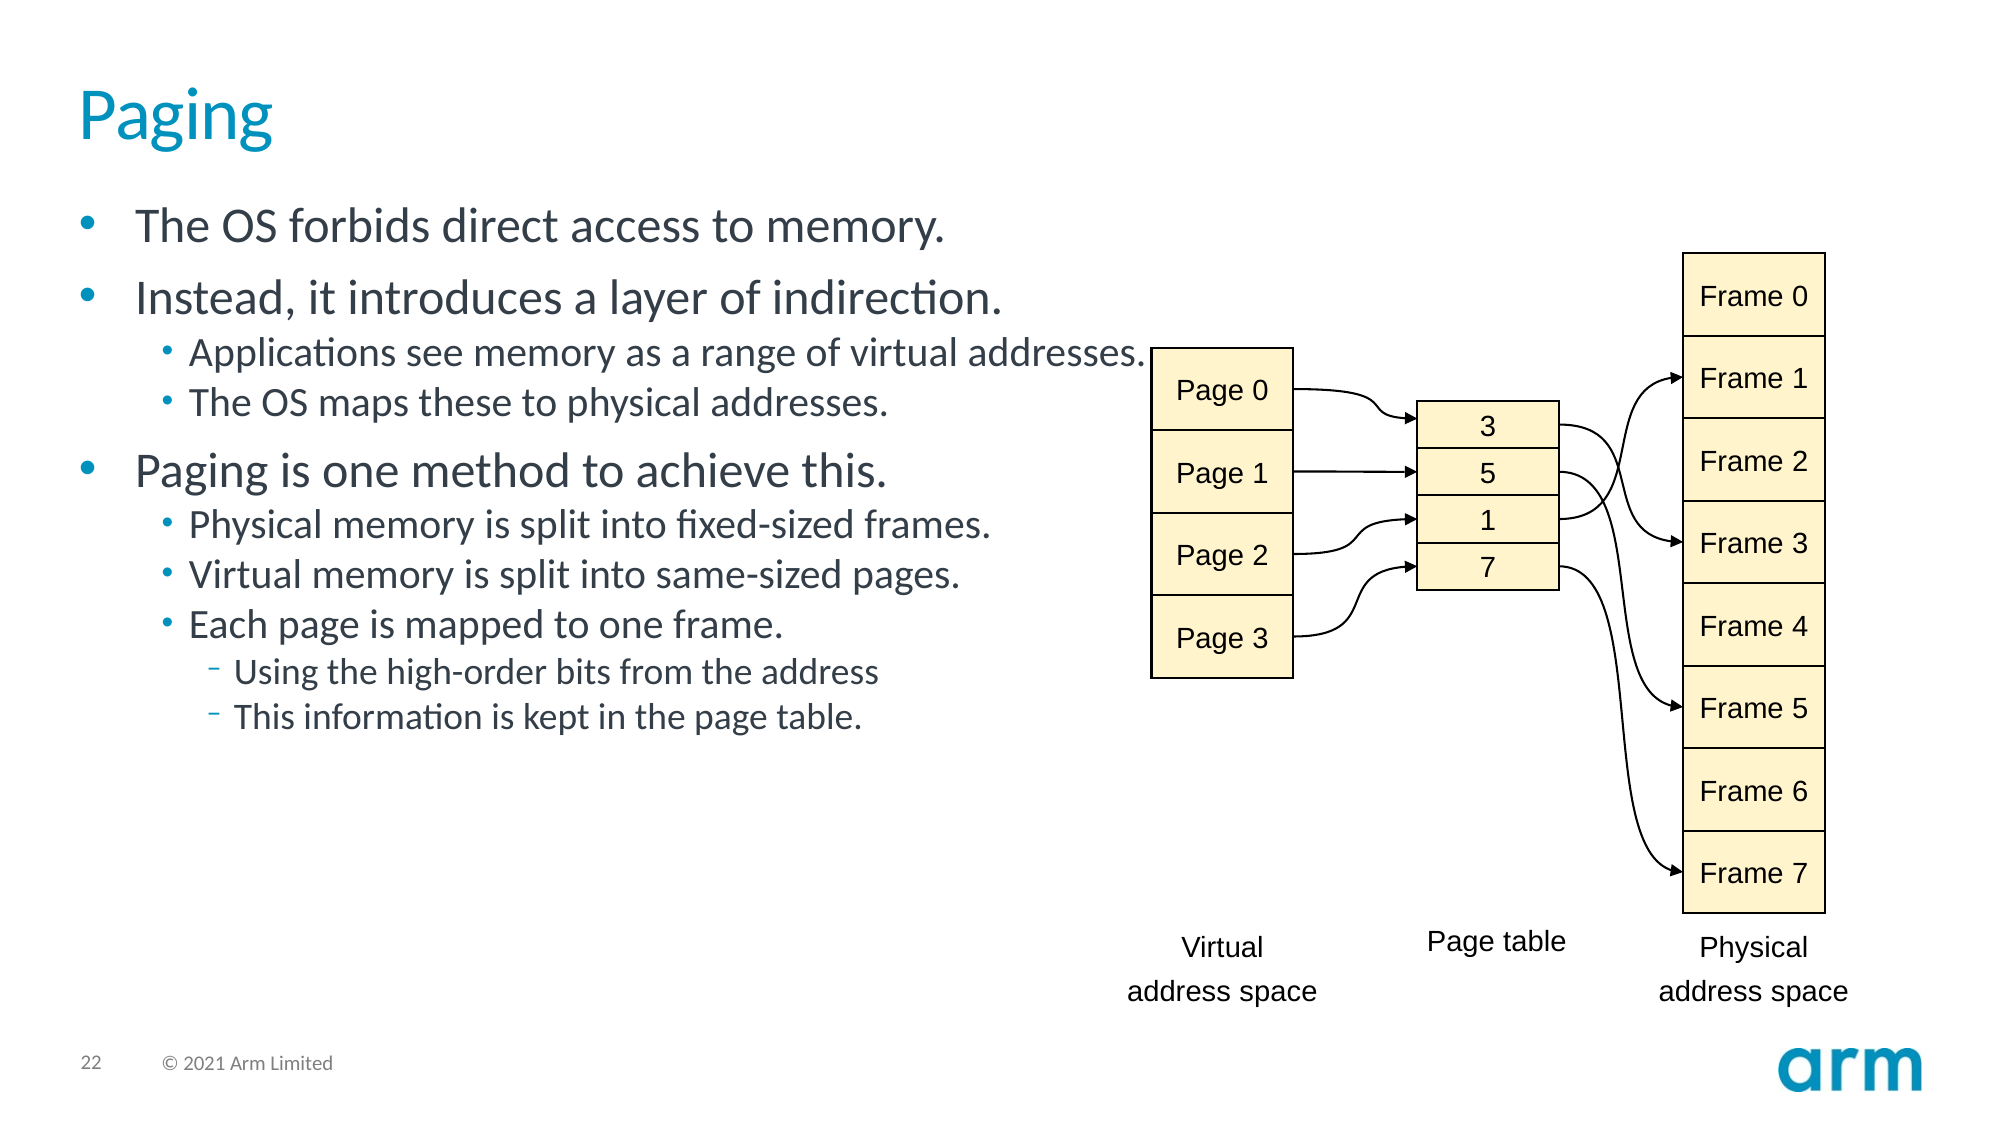

# Paging
The OS forbids direct access to memory.
Instead, it introduces a layer of indirection.
Applications see memory as a range of virtual addresses.
The OS maps these to physical addresses.
Paging is one method to achieve this.
Physical memory is split into fixed-sized frames.
Virtual memory is split into same-sized pages.
Each page is mapped to one frame.
Using the high-order bits from the address
This information is kept in the page table.
Frame 0
Frame 1
Page 0
3
Frame 2
Page 1
5
1
Frame 3
Page 2
7
Frame 4
Page 3
Frame 5
Frame 6
Frame 7
Page table
Virtual
address space
Physical
address space